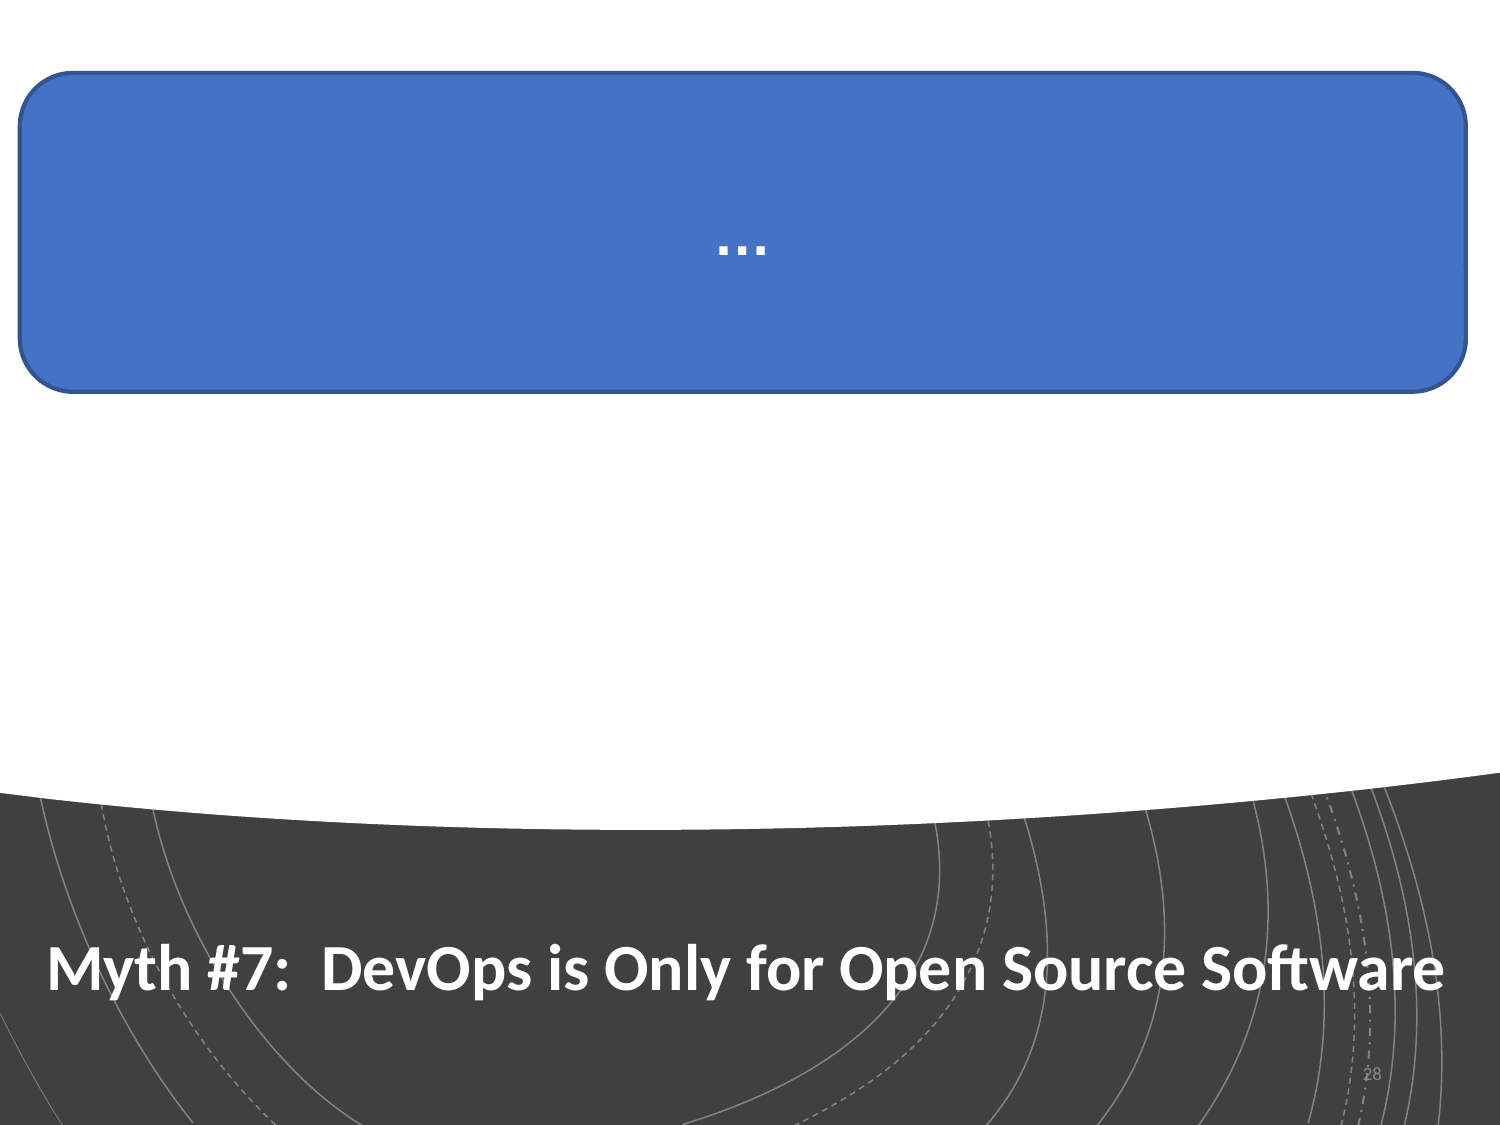

…
# Myth #7:  DevOps is Only for Open Source Software
28